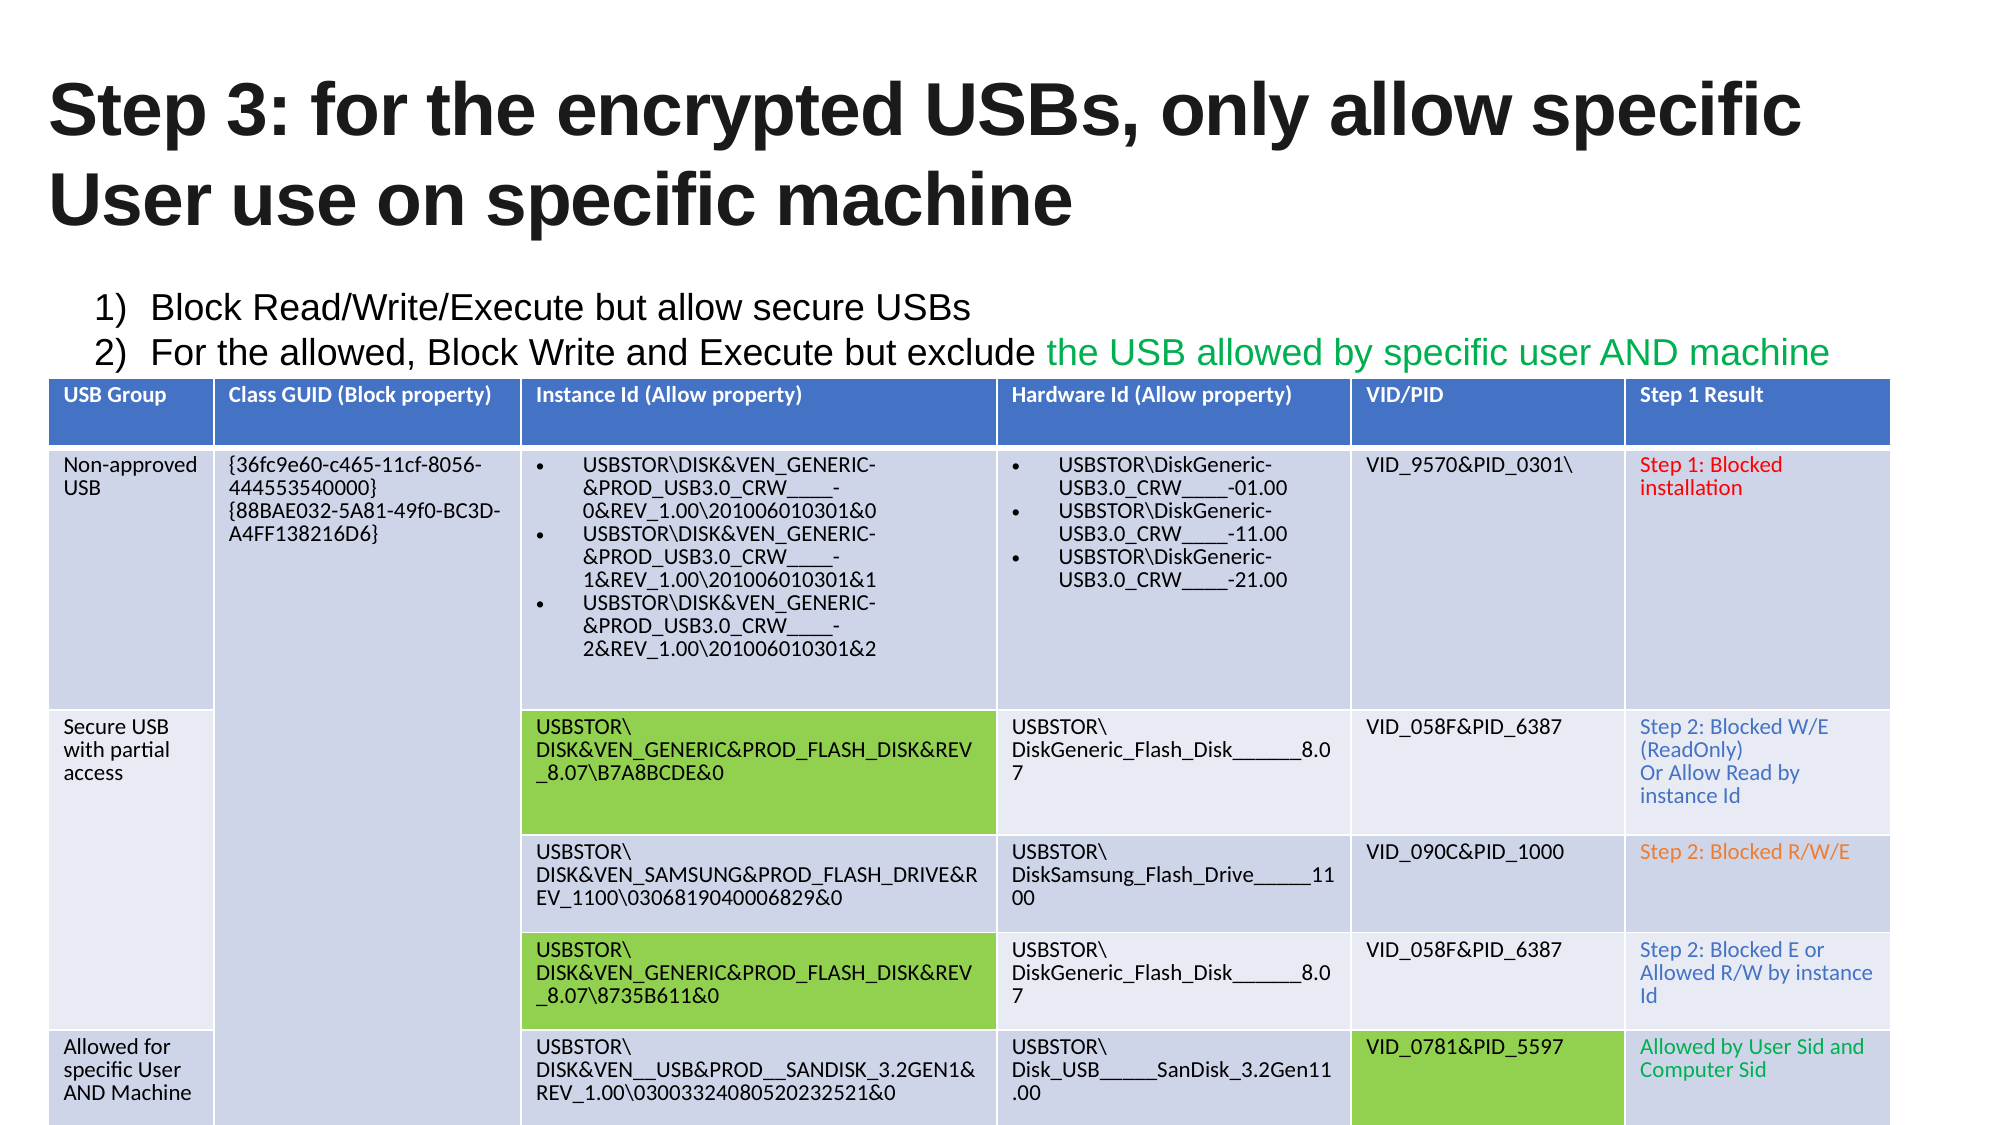

Step 3: for the encrypted USBs, only allow specific User use on specific machine
Block Read/Write/Execute but allow secure USBs
For the allowed, Block Write and Execute but exclude the USB allowed by specific user AND machine
| USB Group | Class GUID (Block property) | Instance Id (Allow property) | Hardware Id (Allow property) | VID/PID | Step 1 Result |
| --- | --- | --- | --- | --- | --- |
| Non-approved USB | {36fc9e60-c465-11cf-8056-444553540000} {88BAE032-5A81-49f0-BC3D-A4FF138216D6} | USBSTOR\DISK&VEN\_GENERIC-&PROD\_USB3.0\_CRW\_\_\_\_-0&REV\_1.00\201006010301&0 USBSTOR\DISK&VEN\_GENERIC-&PROD\_USB3.0\_CRW\_\_\_\_-1&REV\_1.00\201006010301&1 USBSTOR\DISK&VEN\_GENERIC-&PROD\_USB3.0\_CRW\_\_\_\_-2&REV\_1.00\201006010301&2 | USBSTOR\DiskGeneric-USB3.0\_CRW\_\_\_\_-01.00 USBSTOR\DiskGeneric-USB3.0\_CRW\_\_\_\_-11.00 USBSTOR\DiskGeneric-USB3.0\_CRW\_\_\_\_-21.00 | VID\_9570&PID\_0301\ | Step 1: Blocked installation |
| Secure USB with partial access | {4d36e967-e325-11ce-bfc1-08002be10318} | USBSTOR\DISK&VEN\_GENERIC&PROD\_FLASH\_DISK&REV\_8.07\B7A8BCDE&0 | USBSTOR\DiskGeneric\_Flash\_Disk\_\_\_\_\_\_8.07 | VID\_058F&PID\_6387 | Step 2: Blocked W/E (ReadOnly) Or Allow Read by instance Id |
| Approved USB | {4d36e967-e325-11ce-bfc1-08002be10318} | USBSTOR\DISK&VEN\_SAMSUNG&PROD\_FLASH\_DRIVE&REV\_1100\0306819040006829&0 | USBSTOR\DiskSamsung\_Flash\_Drive\_\_\_\_\_1100 | VID\_090C&PID\_1000 | Step 2: Blocked R/W/E |
| Approved USB | {4d36e967-e325-11ce-bfc1-08002be10318} | USBSTOR\DISK&VEN\_GENERIC&PROD\_FLASH\_DISK&REV\_8.07\8735B611&0 | USBSTOR\DiskGeneric\_Flash\_Disk\_\_\_\_\_\_8.07 | VID\_058F&PID\_6387 | Step 2: Blocked E or Allowed R/W by instance Id |
| Allowed for specific User AND Machine | {4d36e967-e325-11ce-bfc1-08002be10318} | USBSTOR\DISK&VEN\_\_USB&PROD\_\_SANDISK\_3.2GEN1&REV\_1.00\03003324080520232521&0 | USBSTOR\Disk\_USB\_\_\_\_\_SanDisk\_3.2Gen11.00 | VID\_0781&PID\_5597 | Allowed by User Sid and Computer Sid |